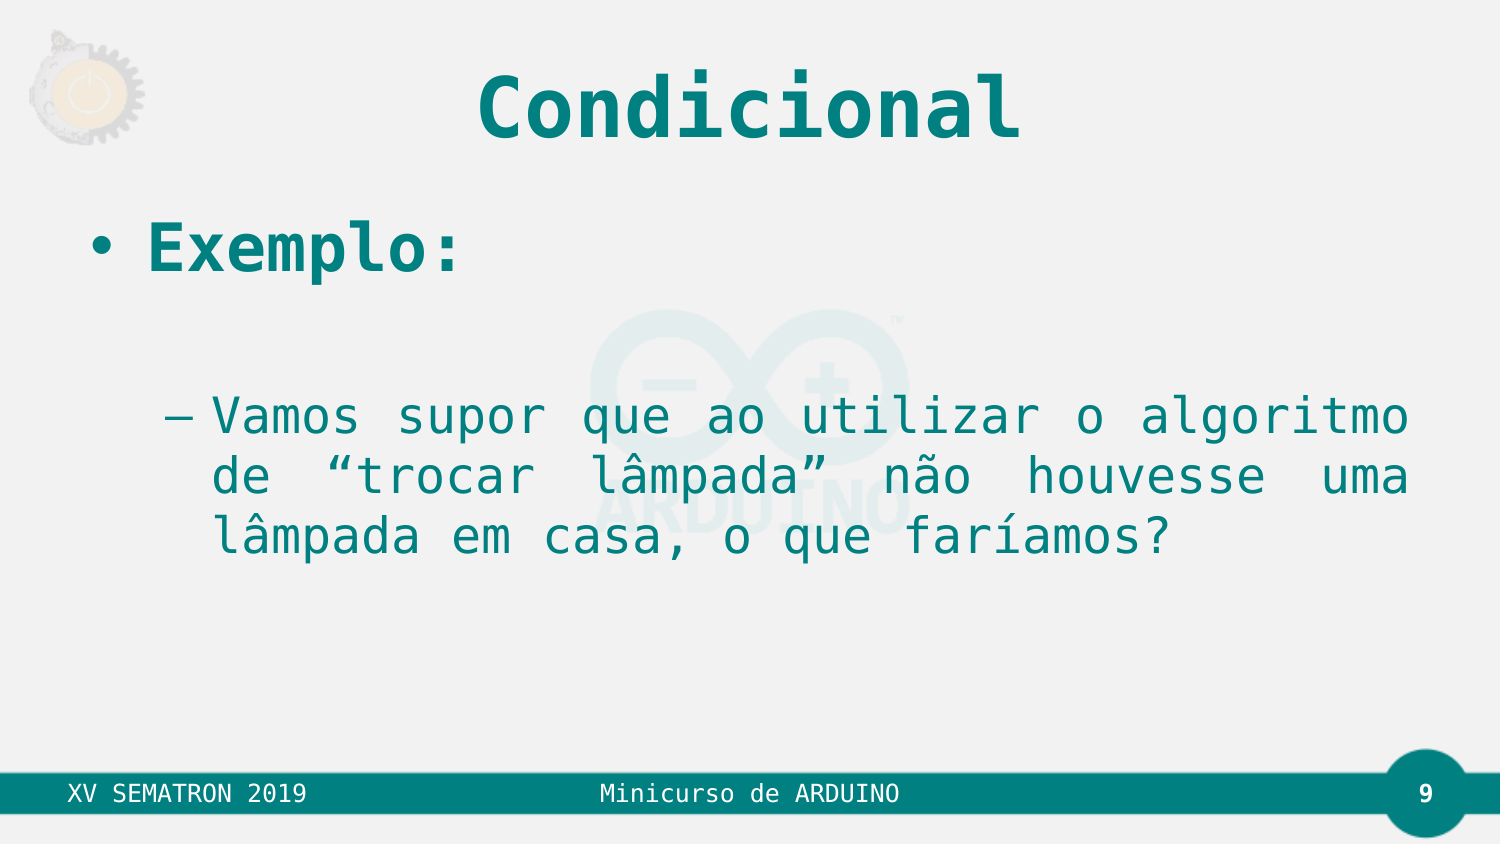

# Condicional
Exemplo:

Vamos supor que ao utilizar o algoritmo de “trocar lâmpada” não houvesse uma lâmpada em casa, o que faríamos?
9